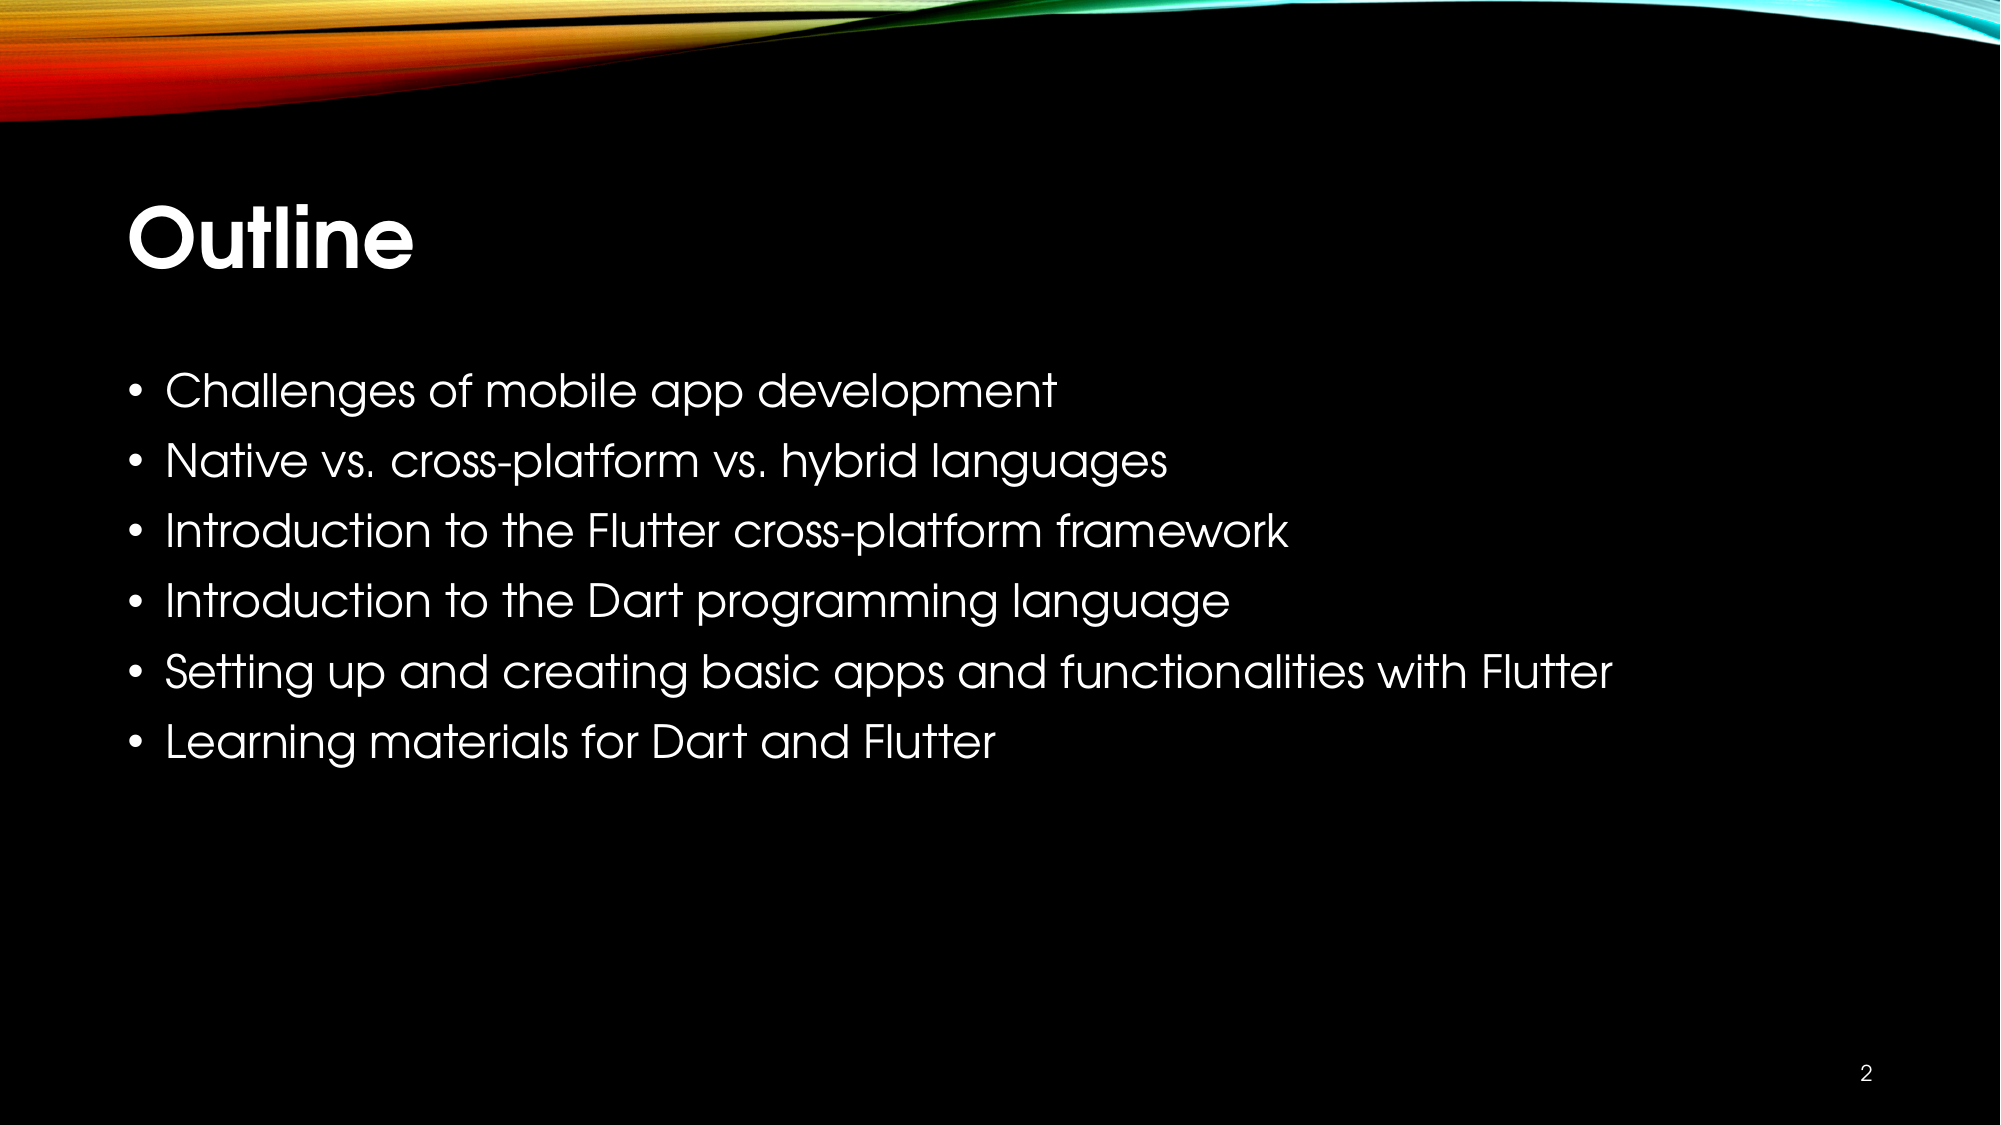

# Outline
Challenges of mobile app development
Native vs. cross-platform vs. hybrid languages
Introduction to the Flutter cross-platform framework
Introduction to the Dart programming language
Setting up and creating basic apps and functionalities with Flutter
Learning materials for Dart and Flutter
2